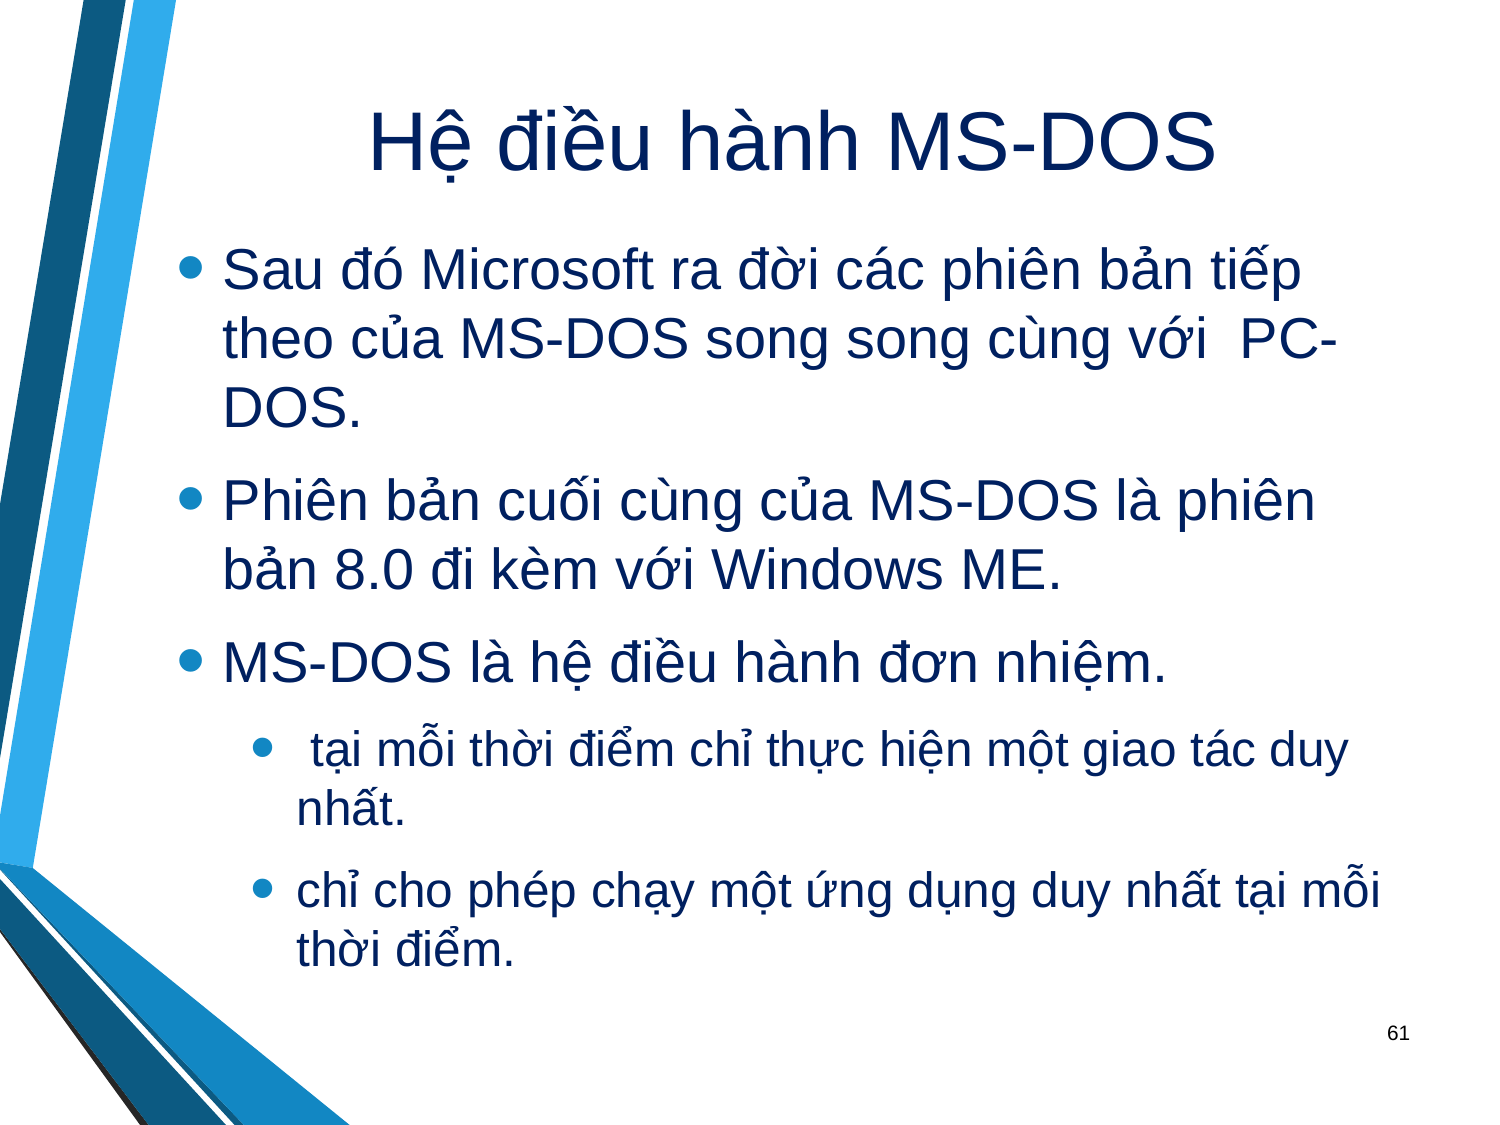

# Hệ điều hành MS-DOS
Sau đó Microsoft ra đời các phiên bản tiếp theo của MS-DOS song song cùng với  PC-DOS.
Phiên bản cuối cùng của MS-DOS là phiên bản 8.0 đi kèm với Windows ME.
MS-DOS là hệ điều hành đơn nhiệm.
 tại mỗi thời điểm chỉ thực hiện một giao tác duy nhất.
chỉ cho phép chạy một ứng dụng duy nhất tại mỗi thời điểm.

61